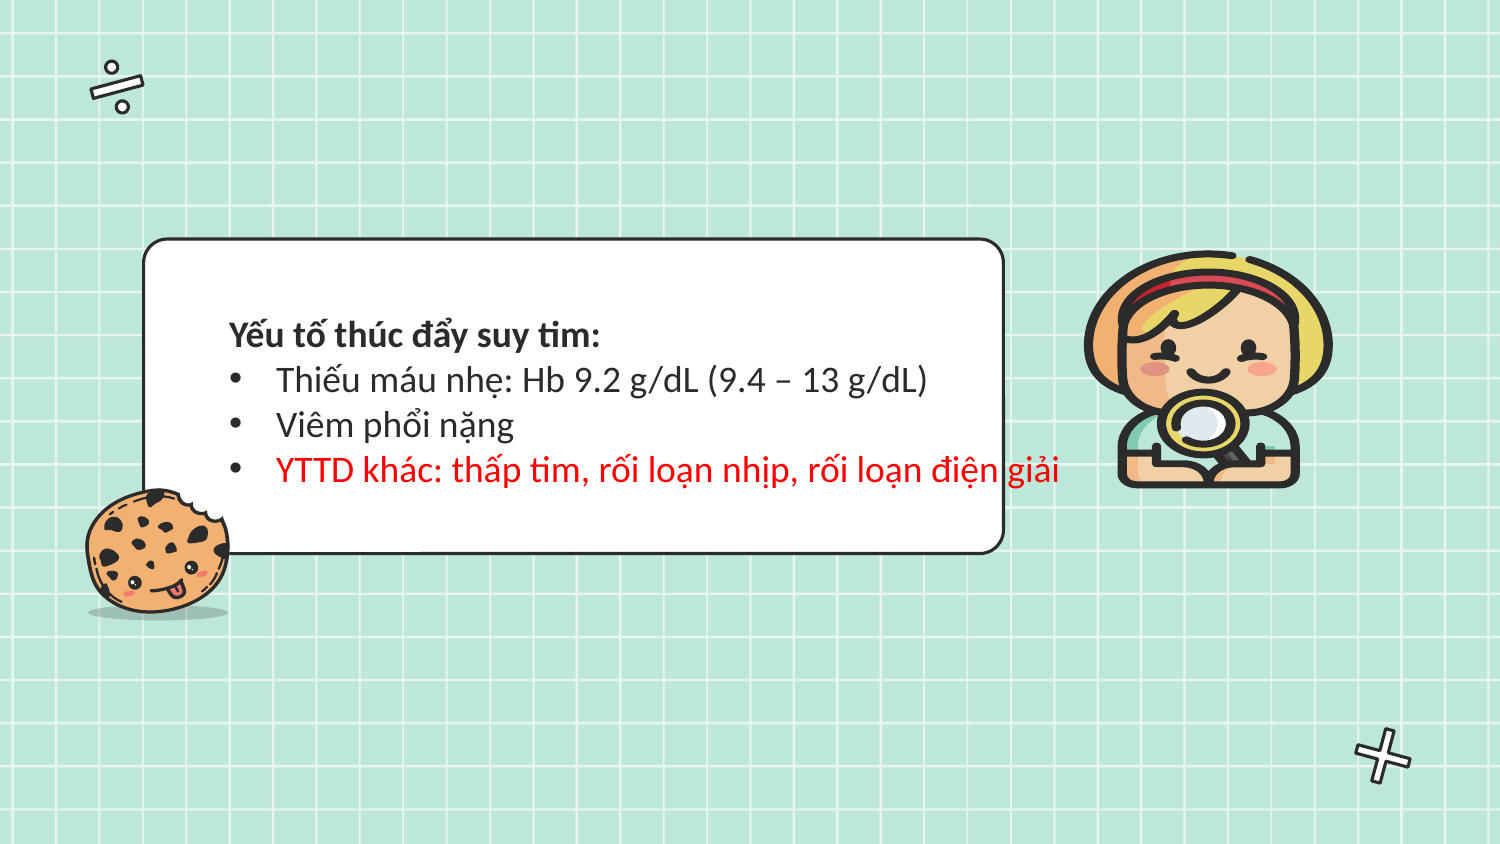

Yếu tố thúc đẩy suy tim:
Thiếu máu nhẹ: Hb 9.2 g/dL (9.4 – 13 g/dL)
Viêm phổi nặng
YTTD khác: thấp tim, rối loạn nhịp, rối loạn điện giải